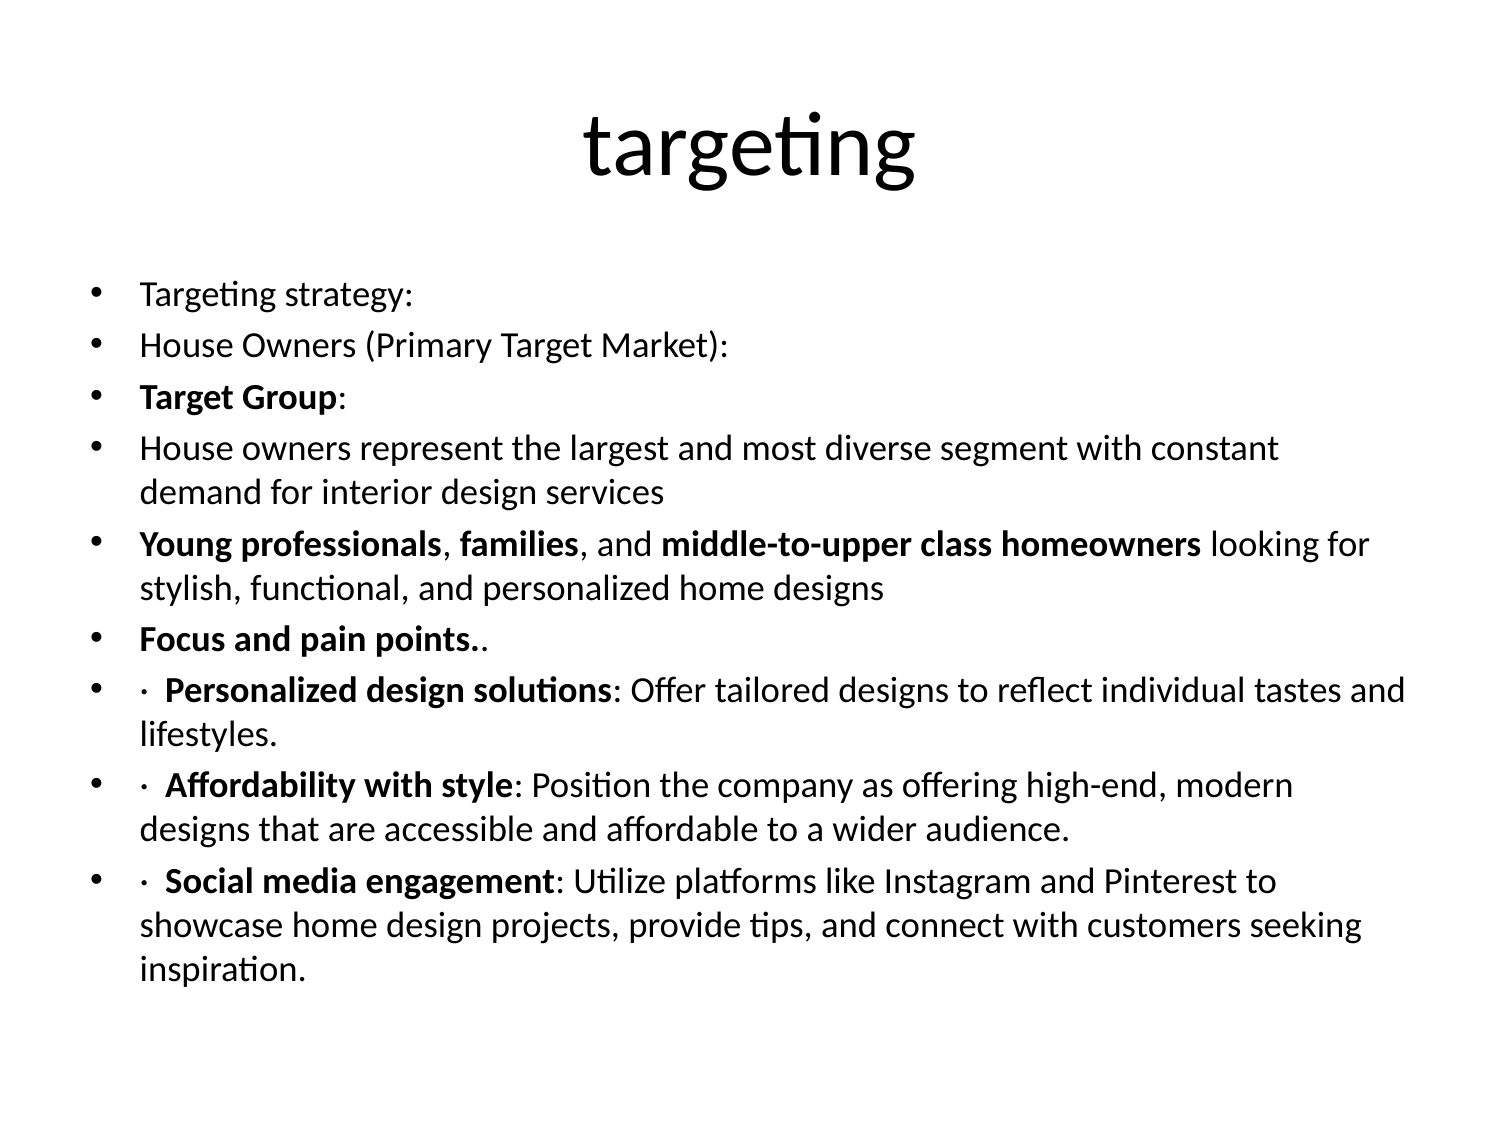

# targeting
Targeting strategy:
House Owners (Primary Target Market):
Target Group:
House owners represent the largest and most diverse segment with constant demand for interior design services
Young professionals, families, and middle-to-upper class homeowners looking for stylish, functional, and personalized home designs
Focus and pain points..
·  Personalized design solutions: Offer tailored designs to reflect individual tastes and lifestyles.
·  Affordability with style: Position the company as offering high-end, modern designs that are accessible and affordable to a wider audience.
·  Social media engagement: Utilize platforms like Instagram and Pinterest to showcase home design projects, provide tips, and connect with customers seeking inspiration.